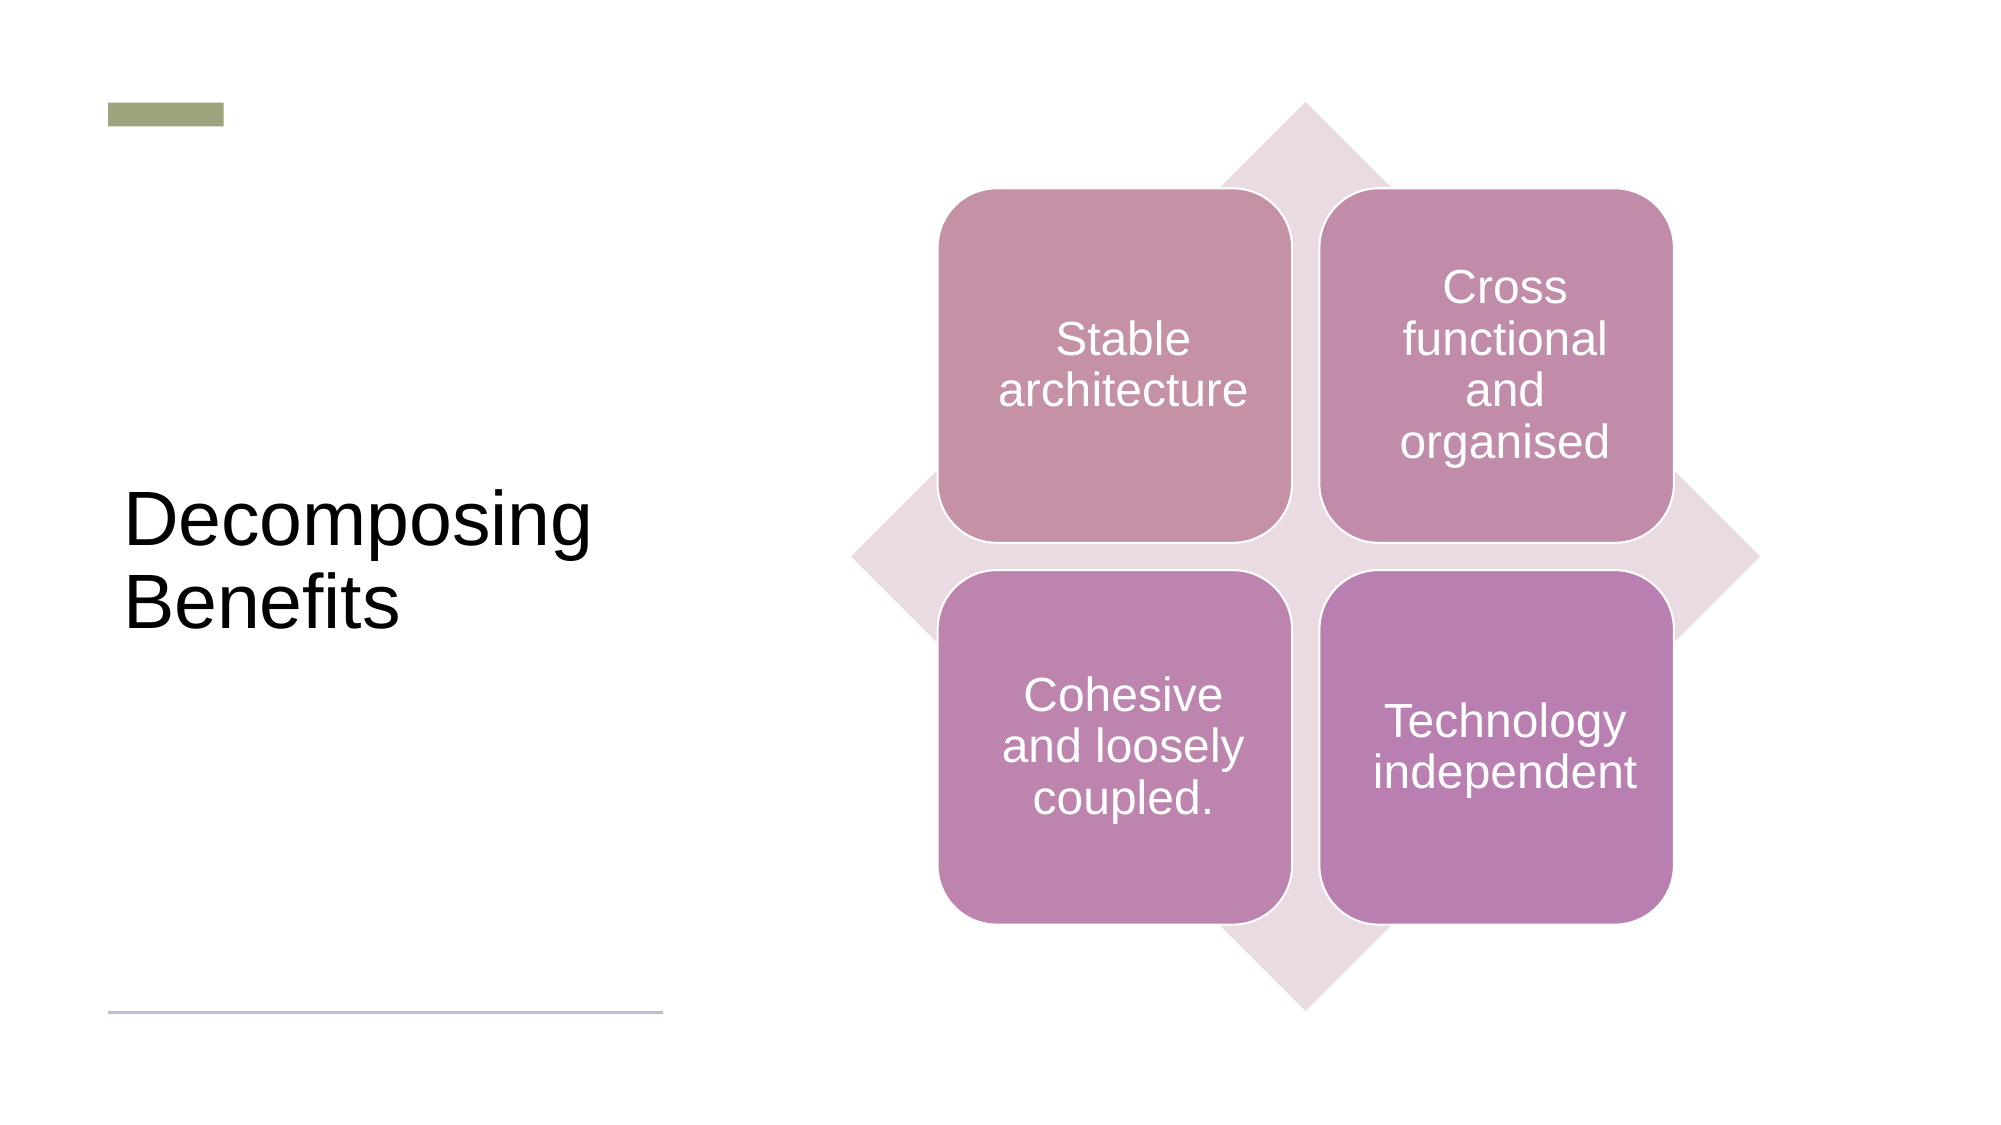

Stable architecture
Cross functional and organised
Cohesive and loosely coupled.
Technology independent
# Decomposing Benefits